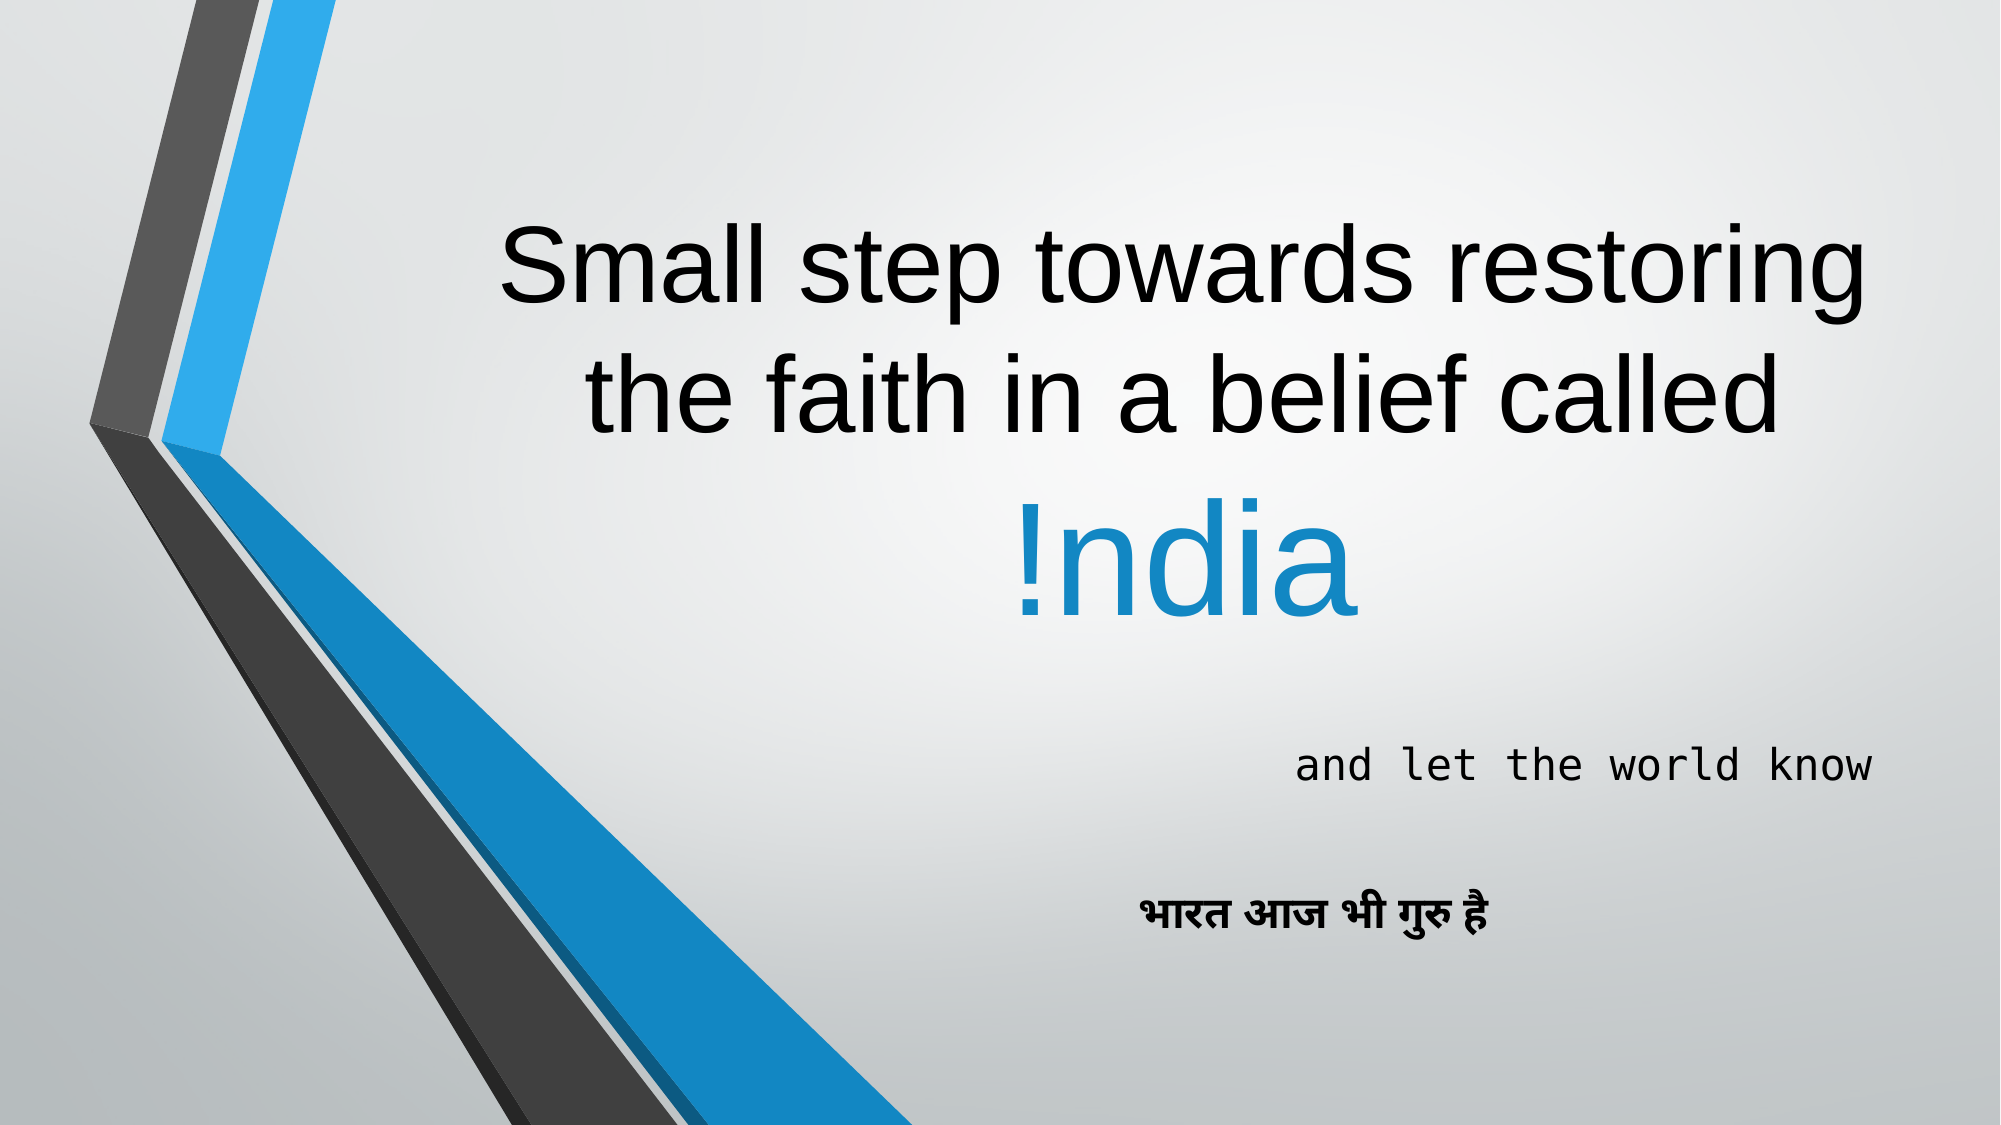

# Small step towards restoring the faith in a belief called !ndia

and let the world know

भारत आज भी गुरु है